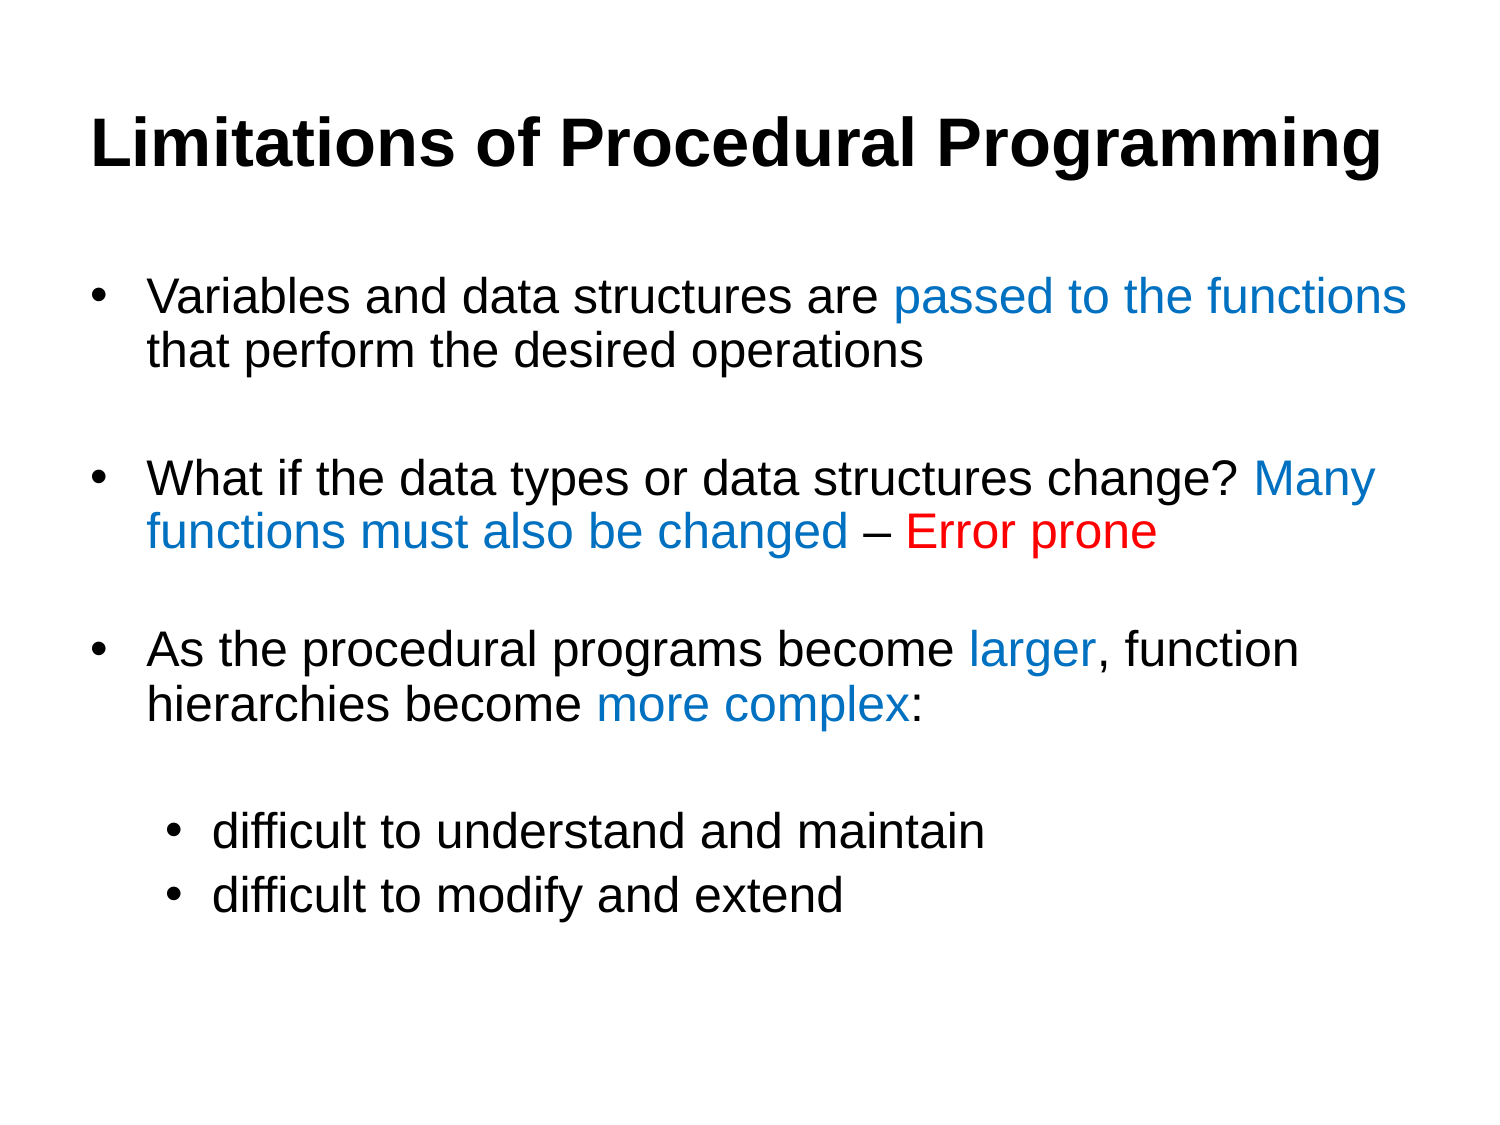

# Limitations of Procedural Programming
Variables and data structures are passed to the functions that perform the desired operations

What if the data types or data structures change? Many functions must also be changed – Error prone
As the procedural programs become larger, function hierarchies become more complex:

difficult to understand and maintain
difficult to modify and extend